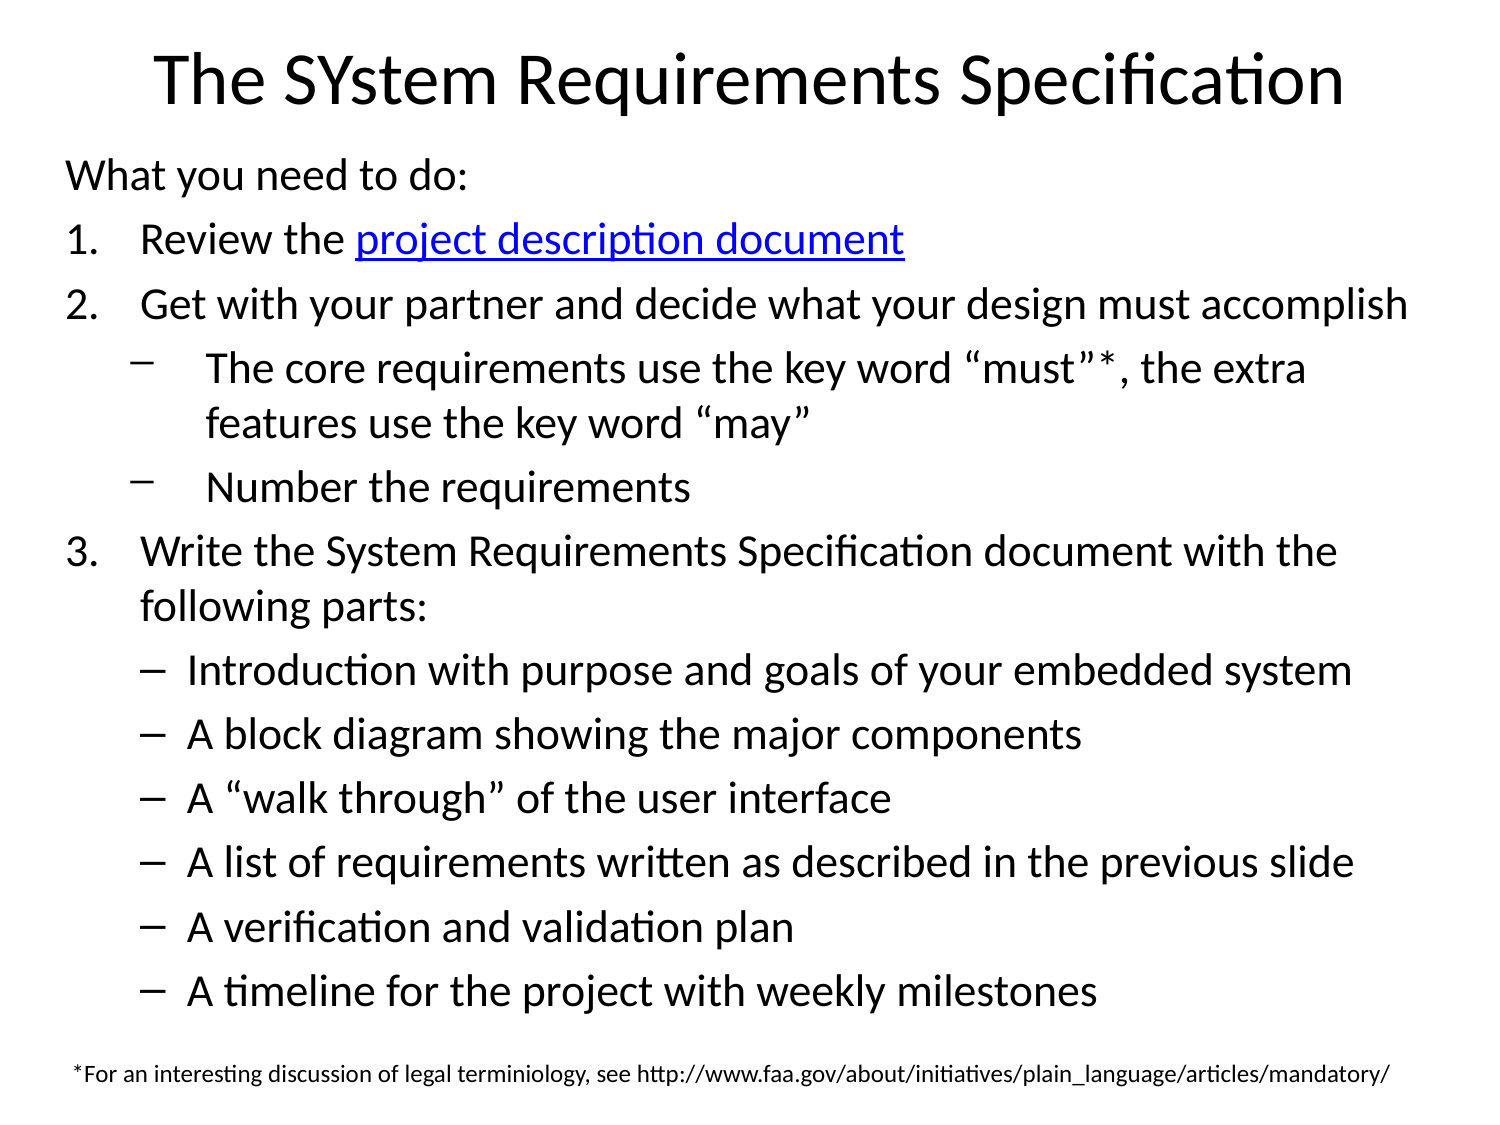

# The SYstem Requirements Specification
What you need to do:
Review the project description document
Get with your partner and decide what your design must accomplish
The core requirements use the key word “must”*, the extra features use the key word “may”
Number the requirements
Write the System Requirements Specification document with the following parts:
Introduction with purpose and goals of your embedded system
A block diagram showing the major components
A “walk through” of the user interface
A list of requirements written as described in the previous slide
A verification and validation plan
A timeline for the project with weekly milestones

*For an interesting discussion of legal terminiology, see http://www.faa.gov/about/initiatives/plain_language/articles/mandatory/